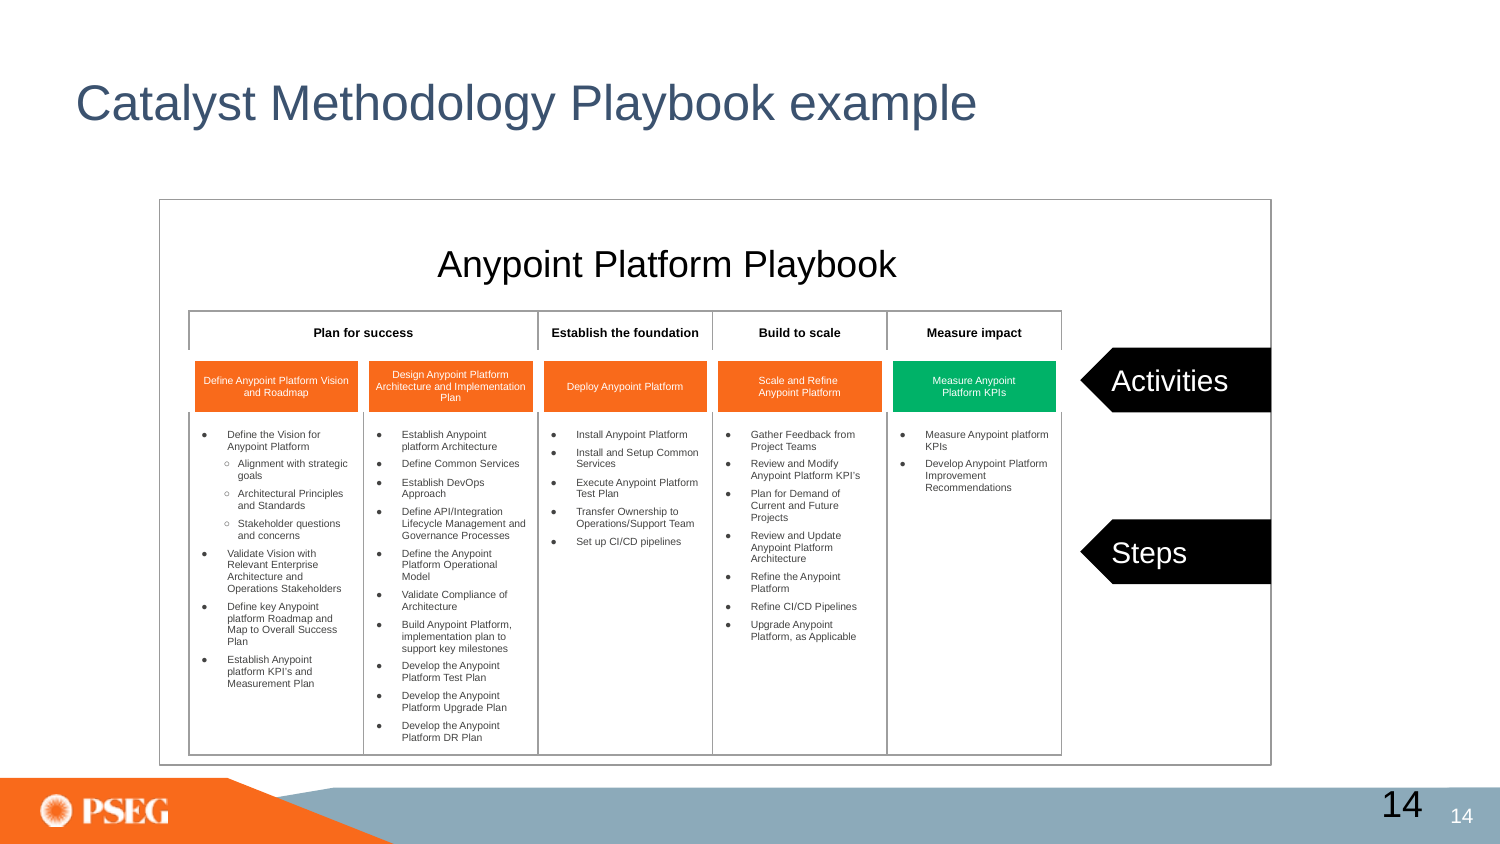

# Catalyst Methodology Playbook example

Anypoint Platform Playbook
| Plan for success |  | Establish the foundation | Build to scale | Measure impact |
| --- | --- | --- | --- | --- |
| Define Anypoint Platform Vision and Roadmap | Design Anypoint Platform Architecture and Implementation Plan | Deploy Anypoint Platform | Scale and Refine Anypoint Platform | Measure Anypoint Platform KPIs |
| Define the Vision for Anypoint Platform Alignment with strategic goals Architectural Principles and Standards Stakeholder questions and concerns Validate Vision with Relevant Enterprise Architecture and Operations Stakeholders Define key Anypoint platform Roadmap and Map to Overall Success Plan Establish Anypoint platform KPI’s and Measurement Plan | Establish Anypoint platform Architecture Define Common Services Establish DevOps Approach Define API/Integration Lifecycle Management and Governance Processes Define the Anypoint Platform Operational Model Validate Compliance of Architecture Build Anypoint Platform, implementation plan to support key milestones Develop the Anypoint Platform Test Plan Develop the Anypoint Platform Upgrade Plan Develop the Anypoint Platform DR Plan | Install Anypoint Platform Install and Setup Common Services Execute Anypoint Platform Test Plan Transfer Ownership to Operations/Support Team Set up CI/CD pipelines | Gather Feedback from Project Teams Review and Modify Anypoint Platform KPI’s Plan for Demand of Current and Future Projects Review and Update Anypoint Platform Architecture Refine the Anypoint Platform Refine CI/CD Pipelines Upgrade Anypoint Platform, as Applicable | Measure Anypoint platform KPIs Develop Anypoint Platform Improvement Recommendations |
Activities
Steps
14